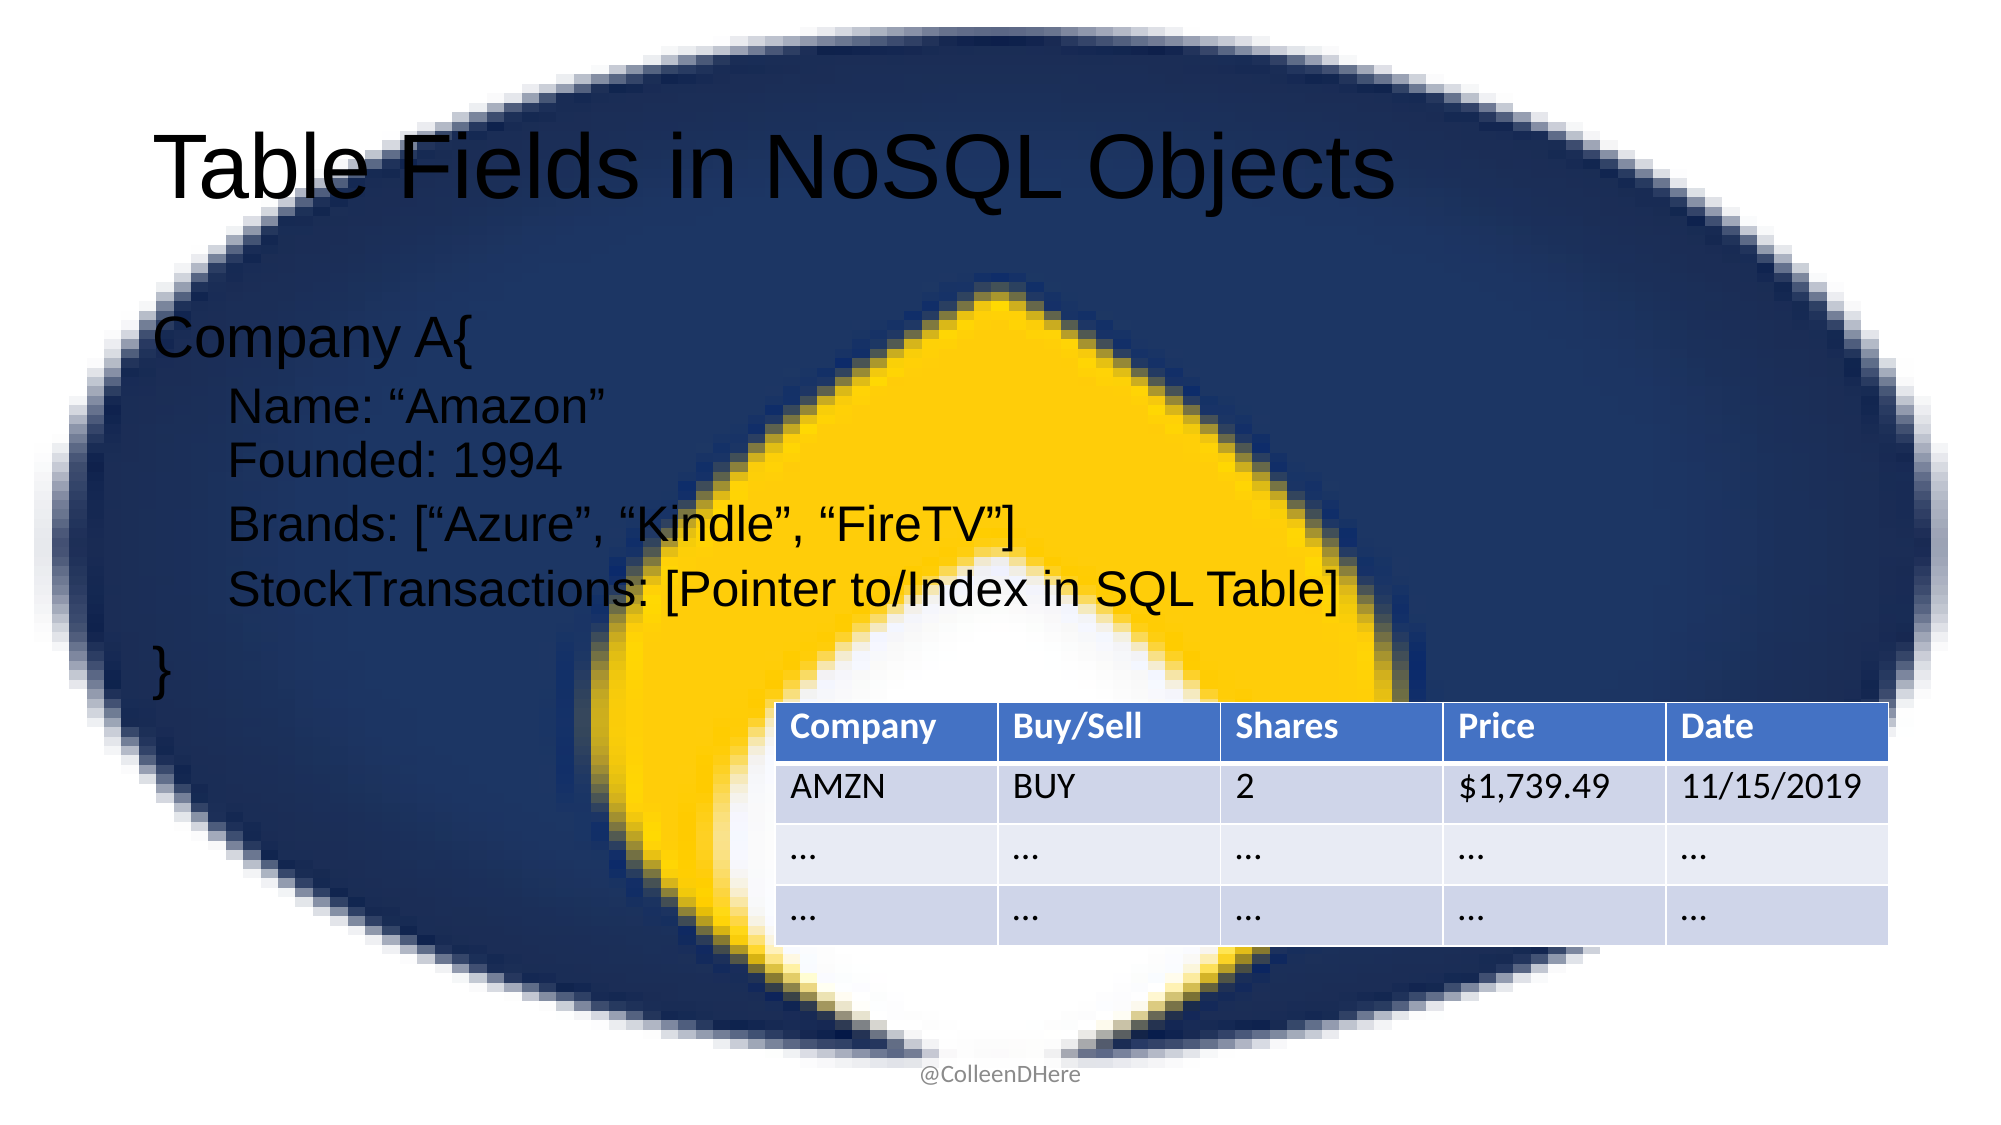

# Table Fields in NoSQL Objects
Company A{
Name: “Amazon”
Founded: 1994
Brands: [“Azure”, “Kindle”, “FireTV”]
StockTransactions: [Pointer to/Index in SQL Table]
}
| Company | Buy/Sell | Shares | Price | Date |
| --- | --- | --- | --- | --- |
| AMZN | BUY | 2 | $1,739.49 | 11/15/2019 |
| … | … | … | … | … |
| … | … | … | … | … |
@ColleenDHere